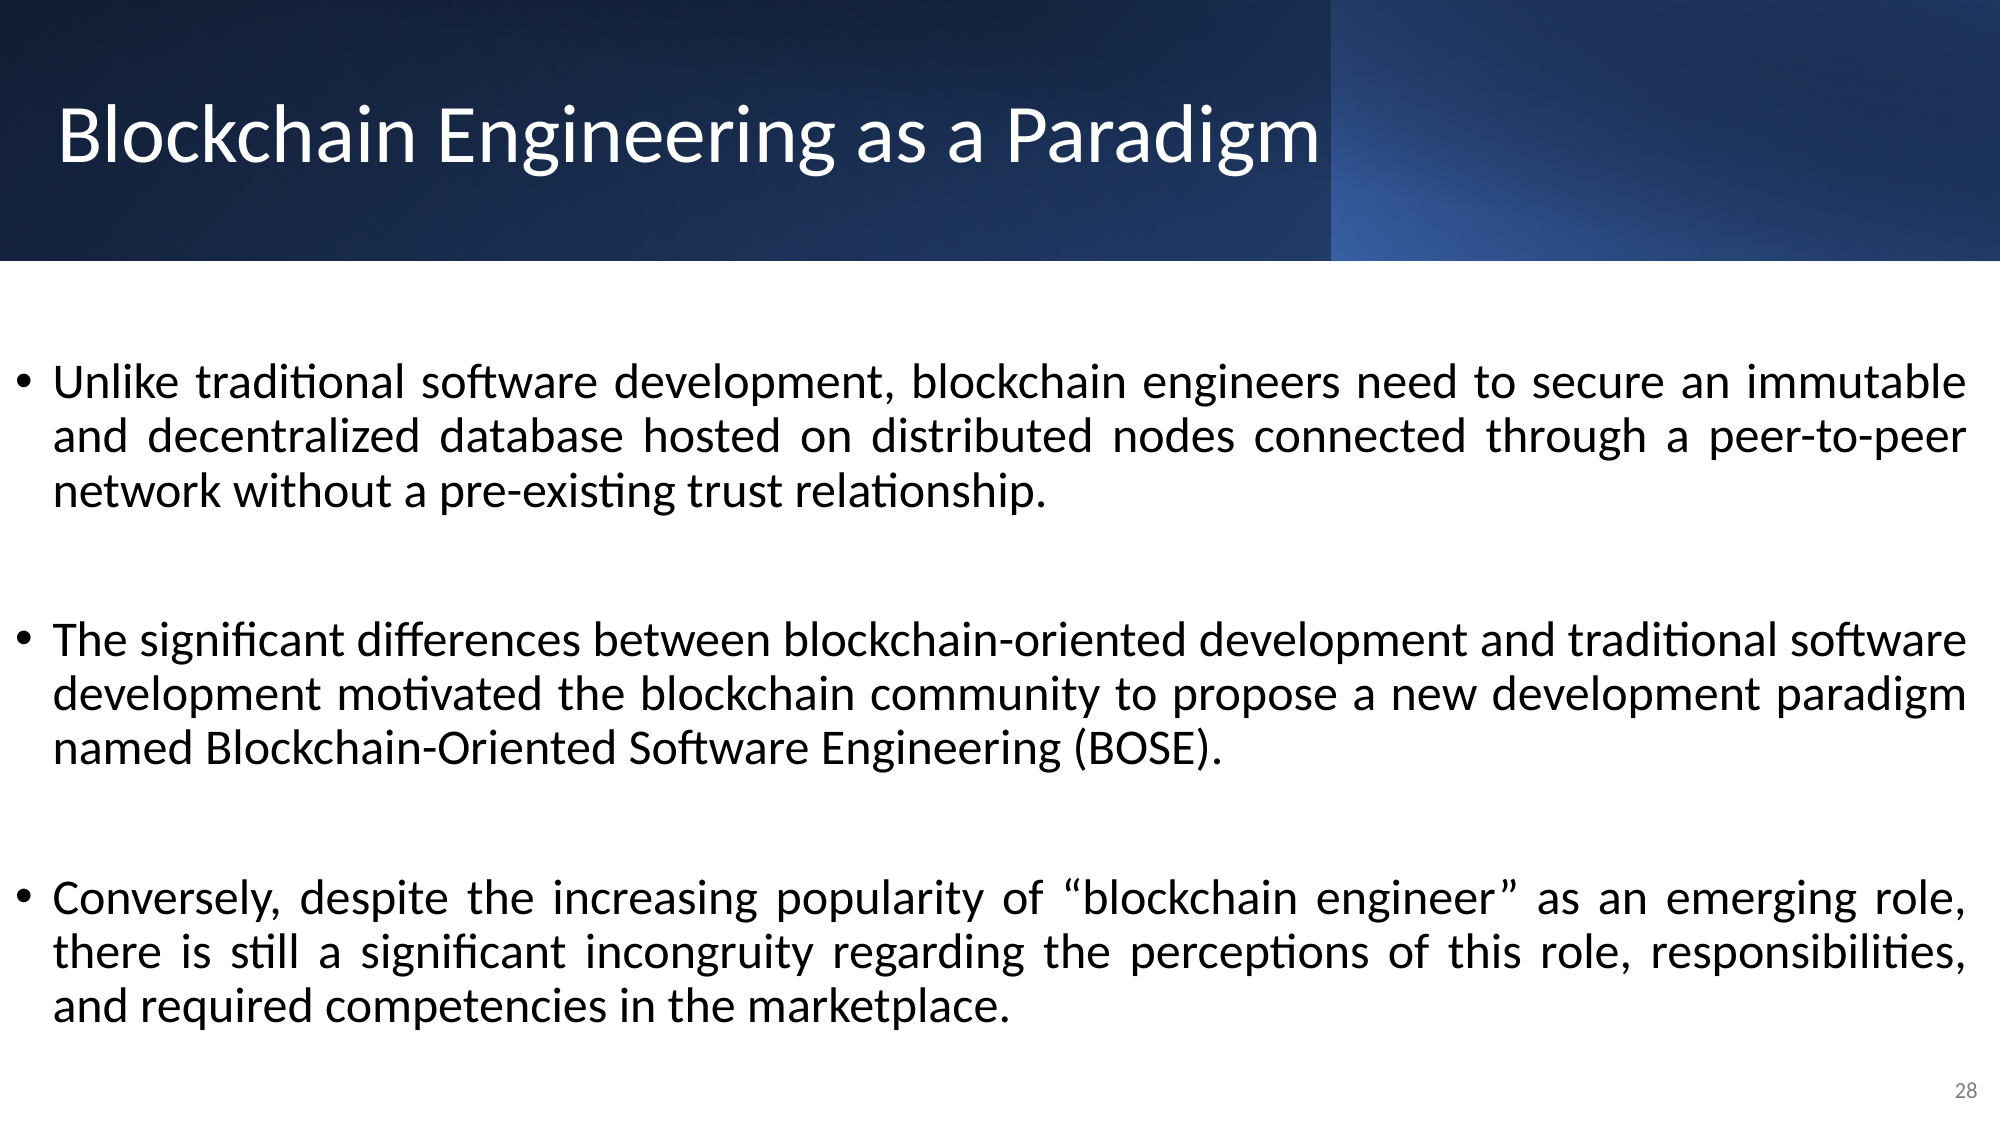

# Blockchain Engineering as a Paradigm
Unlike traditional software development, blockchain engineers need to secure an immutable and decentralized database hosted on distributed nodes connected through a peer-to-peer network without a pre-existing trust relationship.

The significant differences between blockchain-oriented development and traditional software development motivated the blockchain community to propose a new development paradigm named Blockchain-Oriented Software Engineering (BOSE).

Conversely, despite the increasing popularity of “blockchain engineer” as an emerging role, there is still a significant incongruity regarding the perceptions of this role, responsibilities, and required competencies in the marketplace.

28